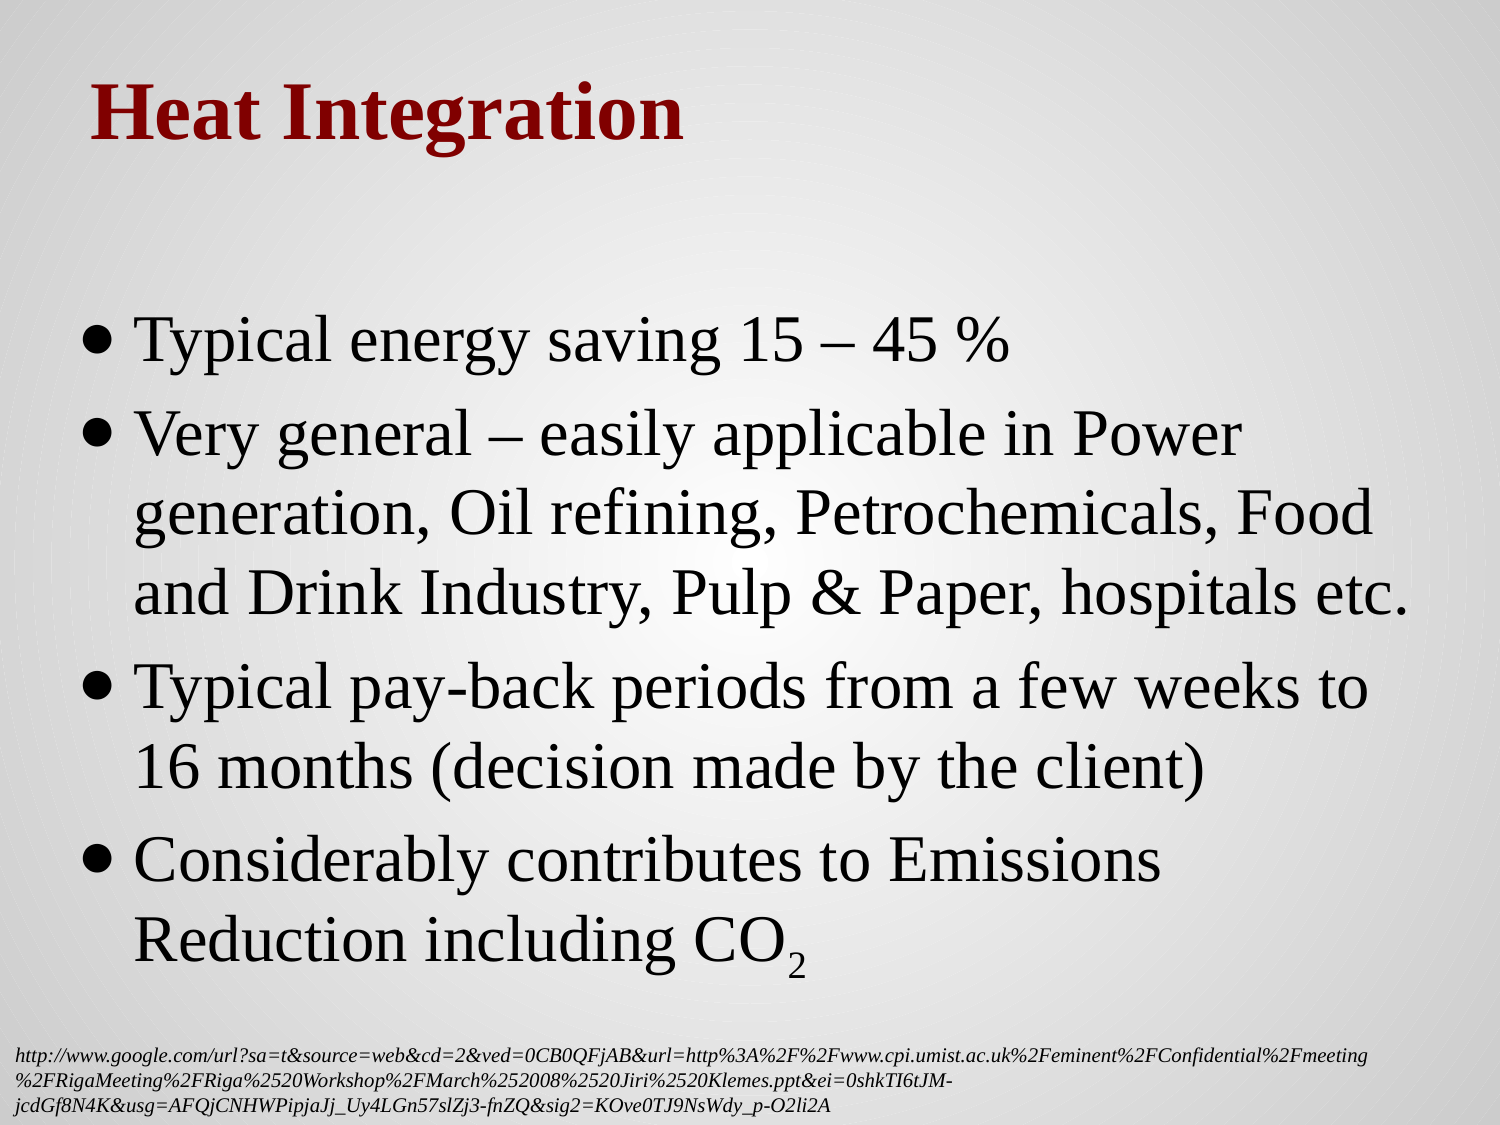

# Heat Integration
Typical energy saving 15 – 45 %
Very general – easily applicable in Power generation, Oil refining, Petrochemicals, Food and Drink Industry, Pulp & Paper, hospitals etc.
Typical pay-back periods from a few weeks to 16 months (decision made by the client)
Considerably contributes to Emissions Reduction including CO2

http://www.google.com/url?sa=t&source=web&cd=2&ved=0CB0QFjAB&url=http%3A%2F%2Fwww.cpi.umist.ac.uk%2Feminent%2FConfidential%2Fmeeting%2FRigaMeeting%2FRiga%2520Workshop%2FMarch%252008%2520Jiri%2520Klemes.ppt&ei=0shkTI6tJM-jcdGf8N4K&usg=AFQjCNHWPipjaJj_Uy4LGn57slZj3-fnZQ&sig2=KOve0TJ9NsWdy_p-O2li2A